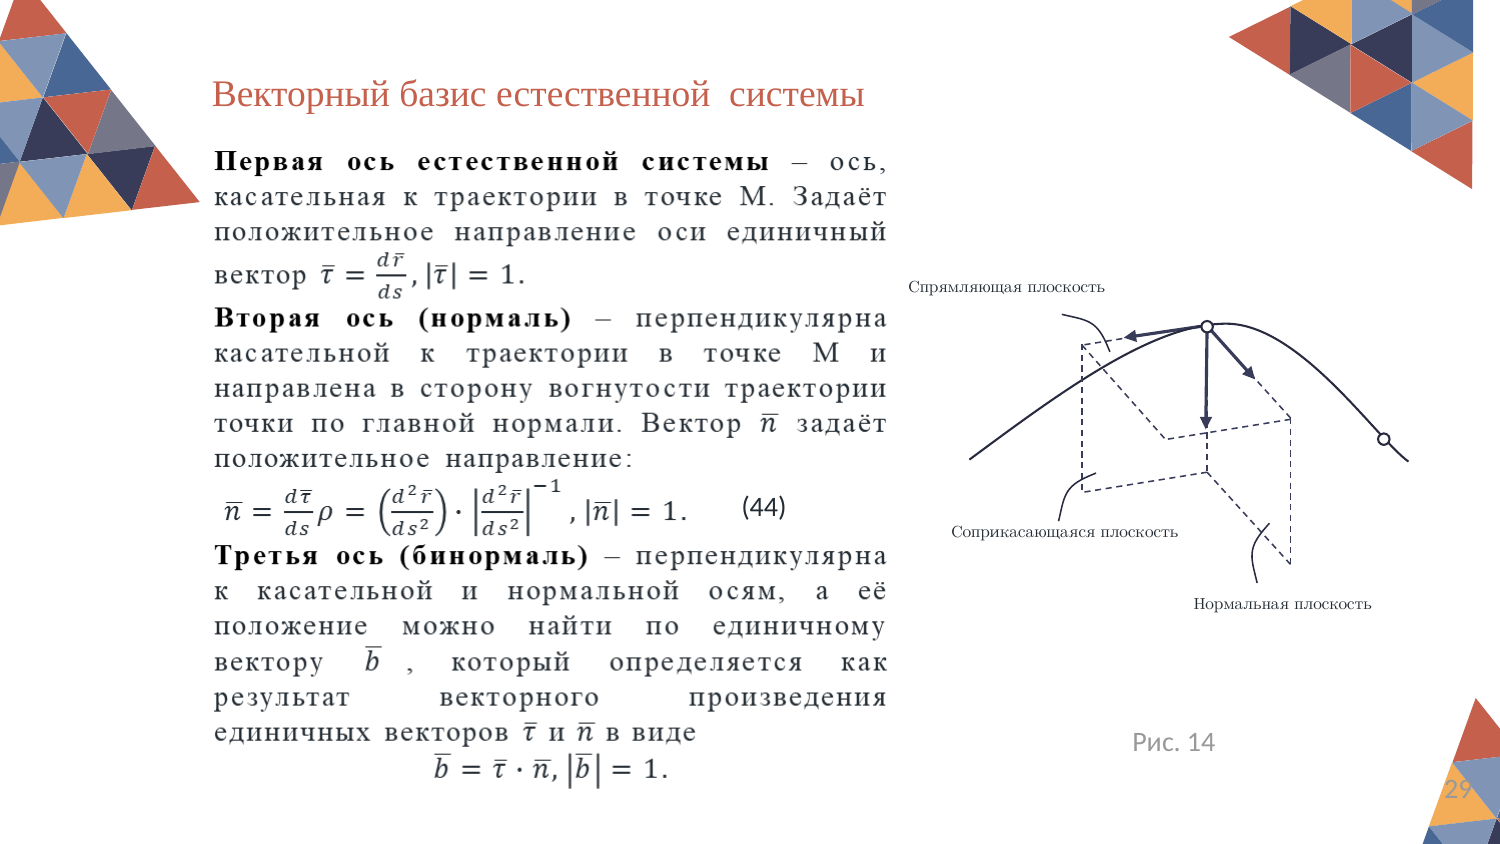

Векторный базис естественной  системы

Спрямляющая плоскость

Соприкасающаяся плоскость

Нормальная плоскость

(44)
Рис. 14

29